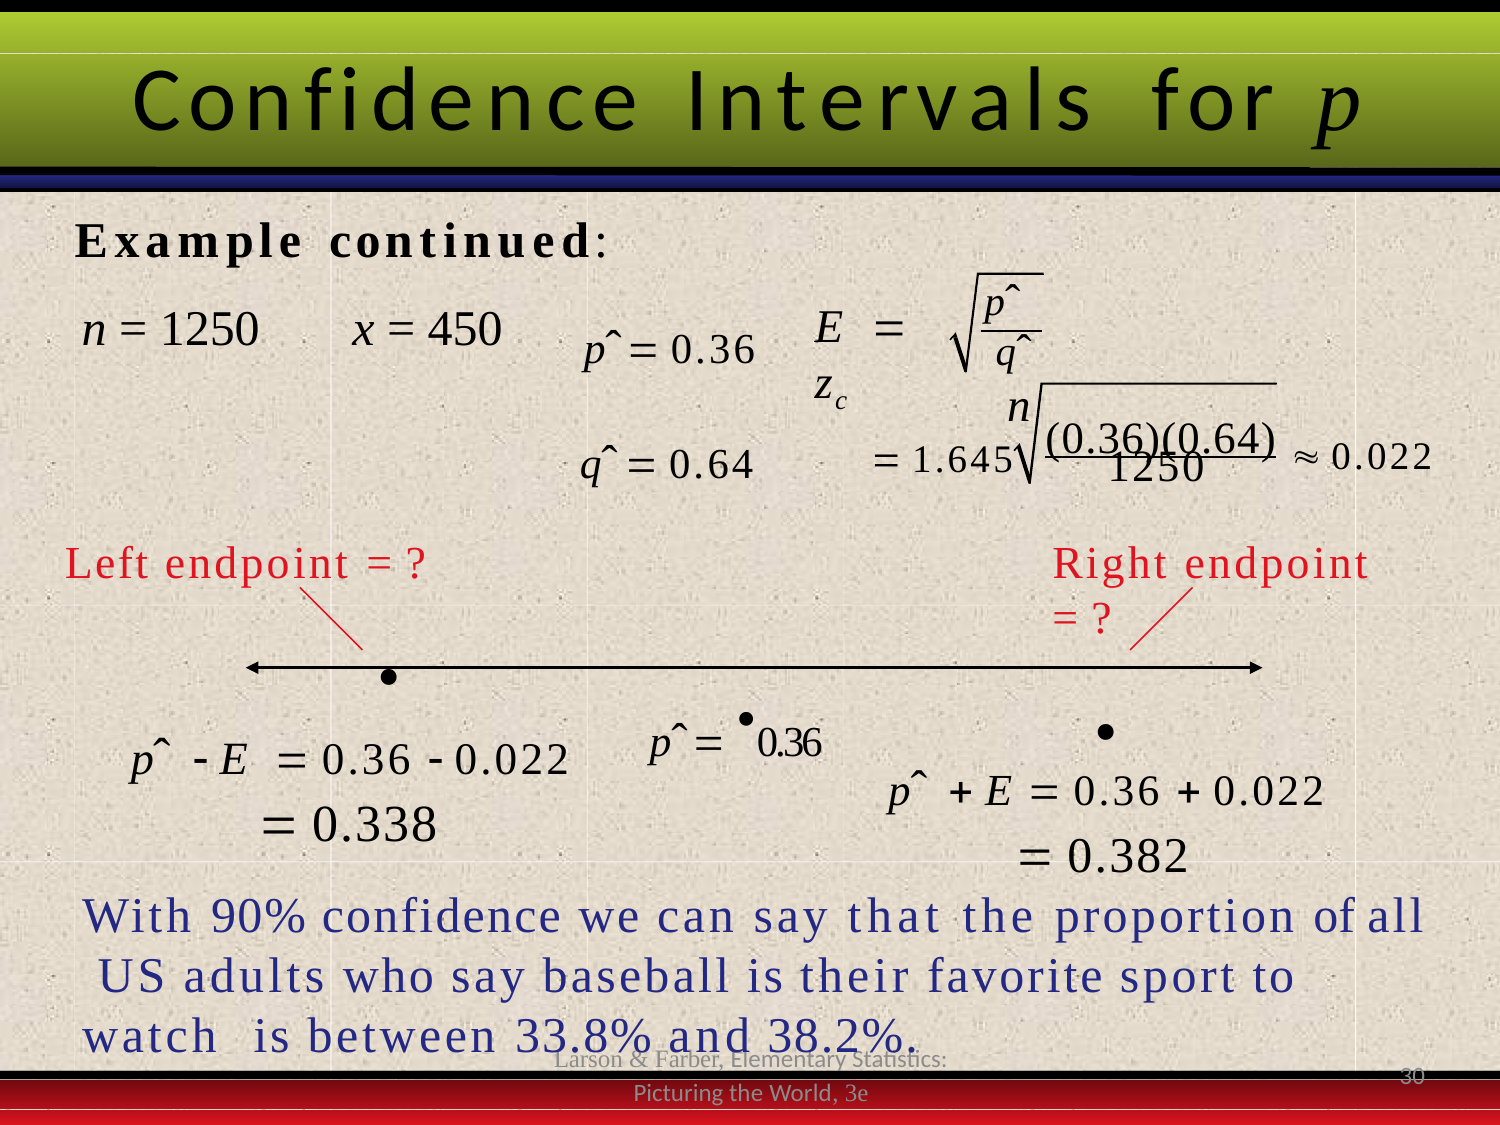

# Confidence	Intervals	for	p

Example	continued:
pˆqˆ  n

pˆ = 0.36
n = 1250	x = 450
E	= zc

= 1.645	(0.36)(0.64) ≈ 0.022

qˆ = 0.64
1250
Right endpoint = ?
•

Left endpoint = ?
•

pˆ = •0.36

pˆ   − E	= 0.36 − 0.022
= 0.338
pˆ   + E	= 0.36 + 0.022
= 0.382
With 90% confidence we can say that the proportion of all  US adults who say baseball is their favorite sport to watch  is between 33.8% and 38.2%.
Larson & Farber, Elementary Statistics: Picturing the World, 3e
30